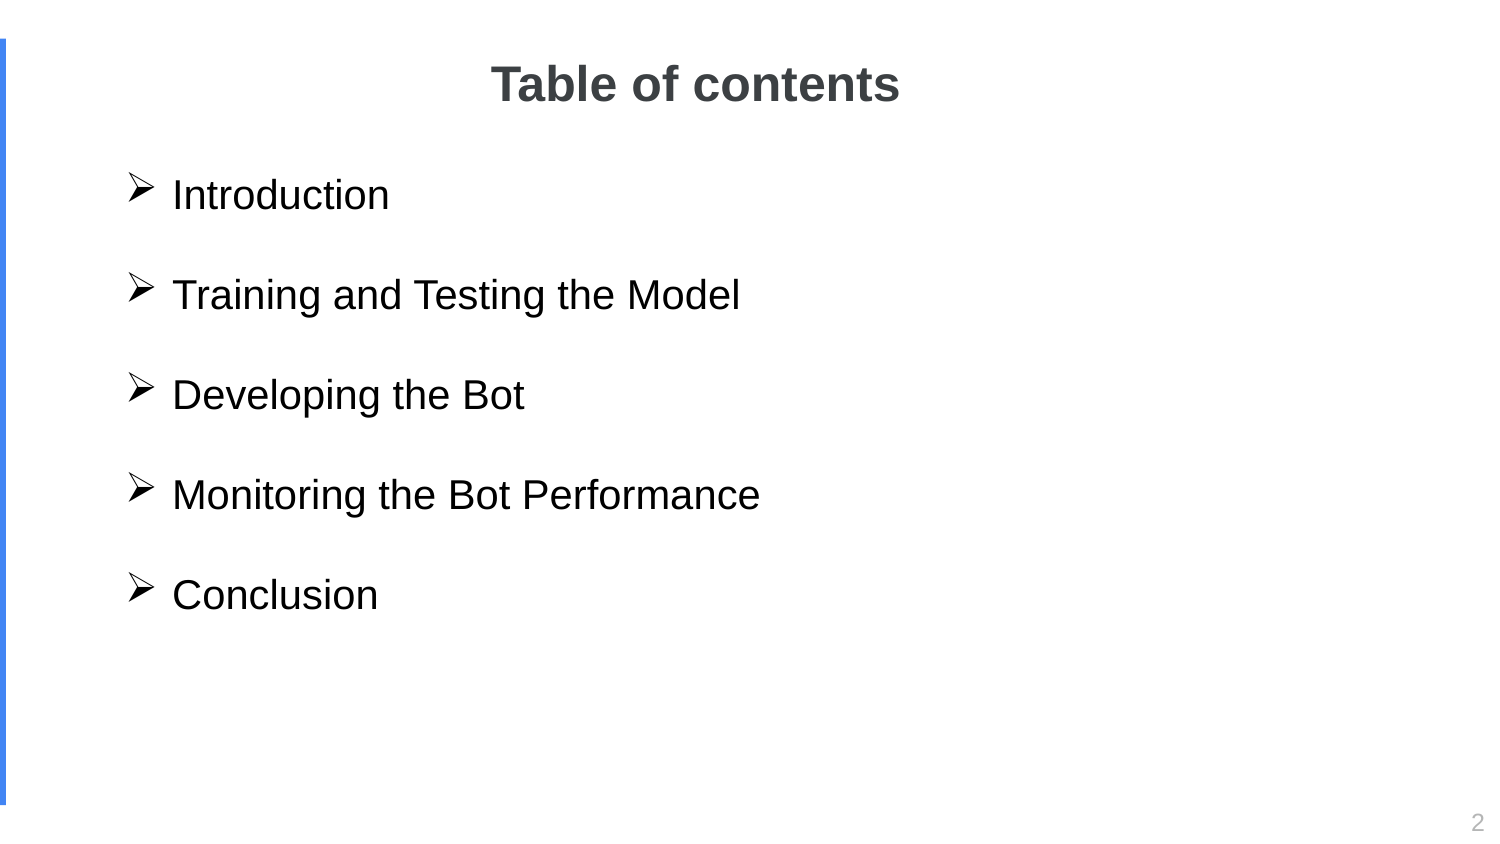

# Table of contents
Introduction

Training and Testing the Model

Developing the Bot

Monitoring the Bot Performance

Conclusion
2